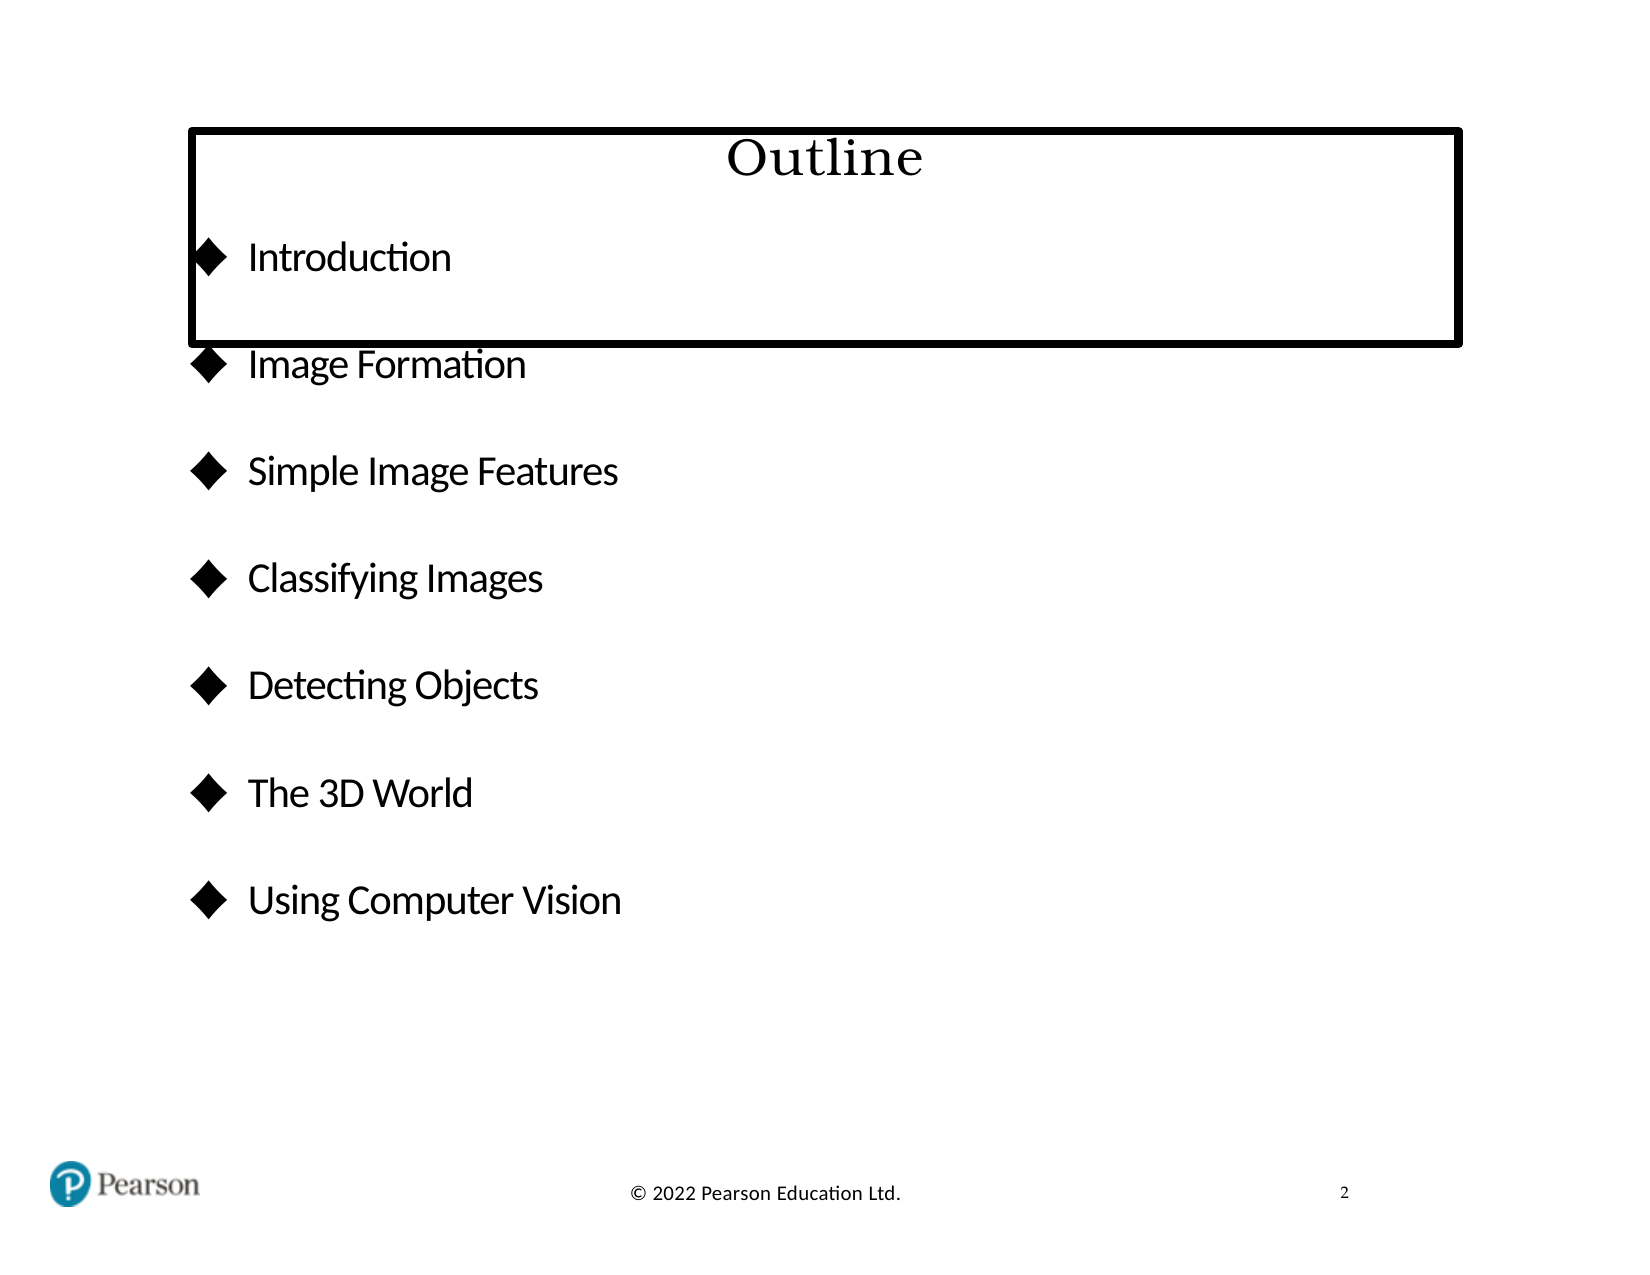

# Outline
Introduction

Image Formation

Simple Image Features

Classifying Images

Detecting Objects

The 3D World

Using Computer Vision
2